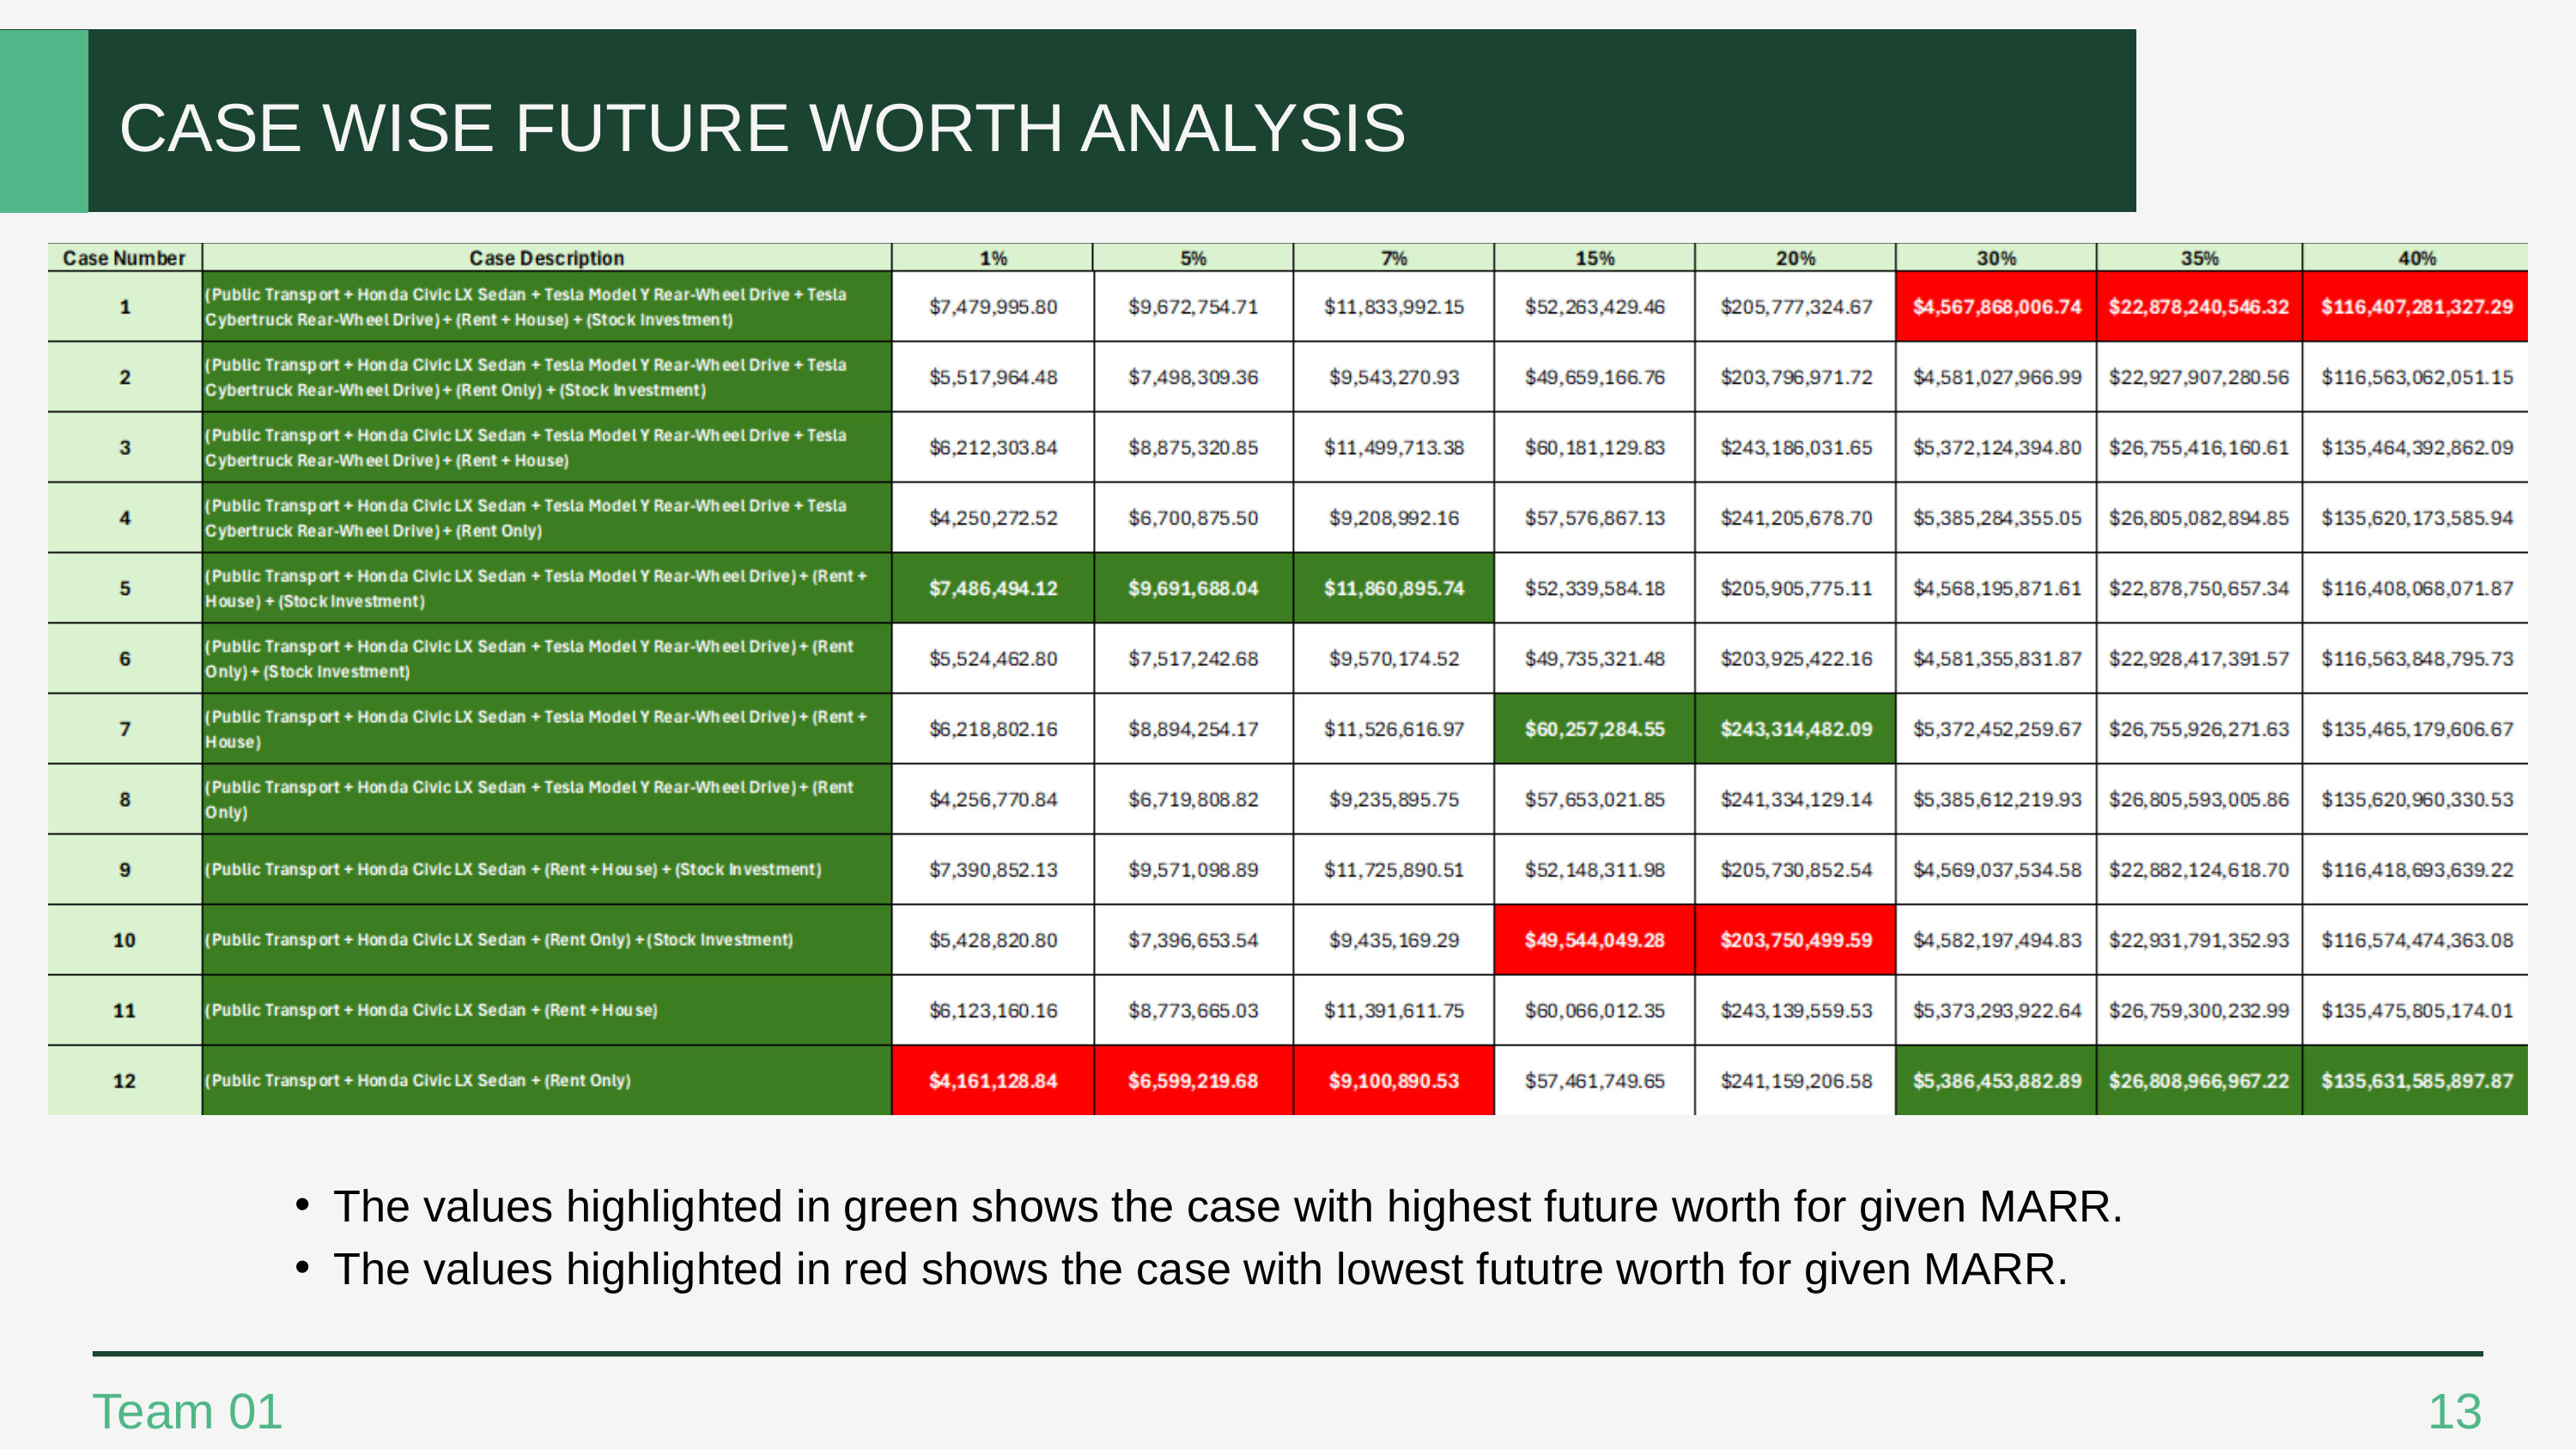

CASE WISE FUTURE WORTH ANALYSIS

The values highlighted in green shows the case with highest future worth for given MARR.
The values highlighted in red shows the case with lowest fututre worth for given MARR.

Team 01
13